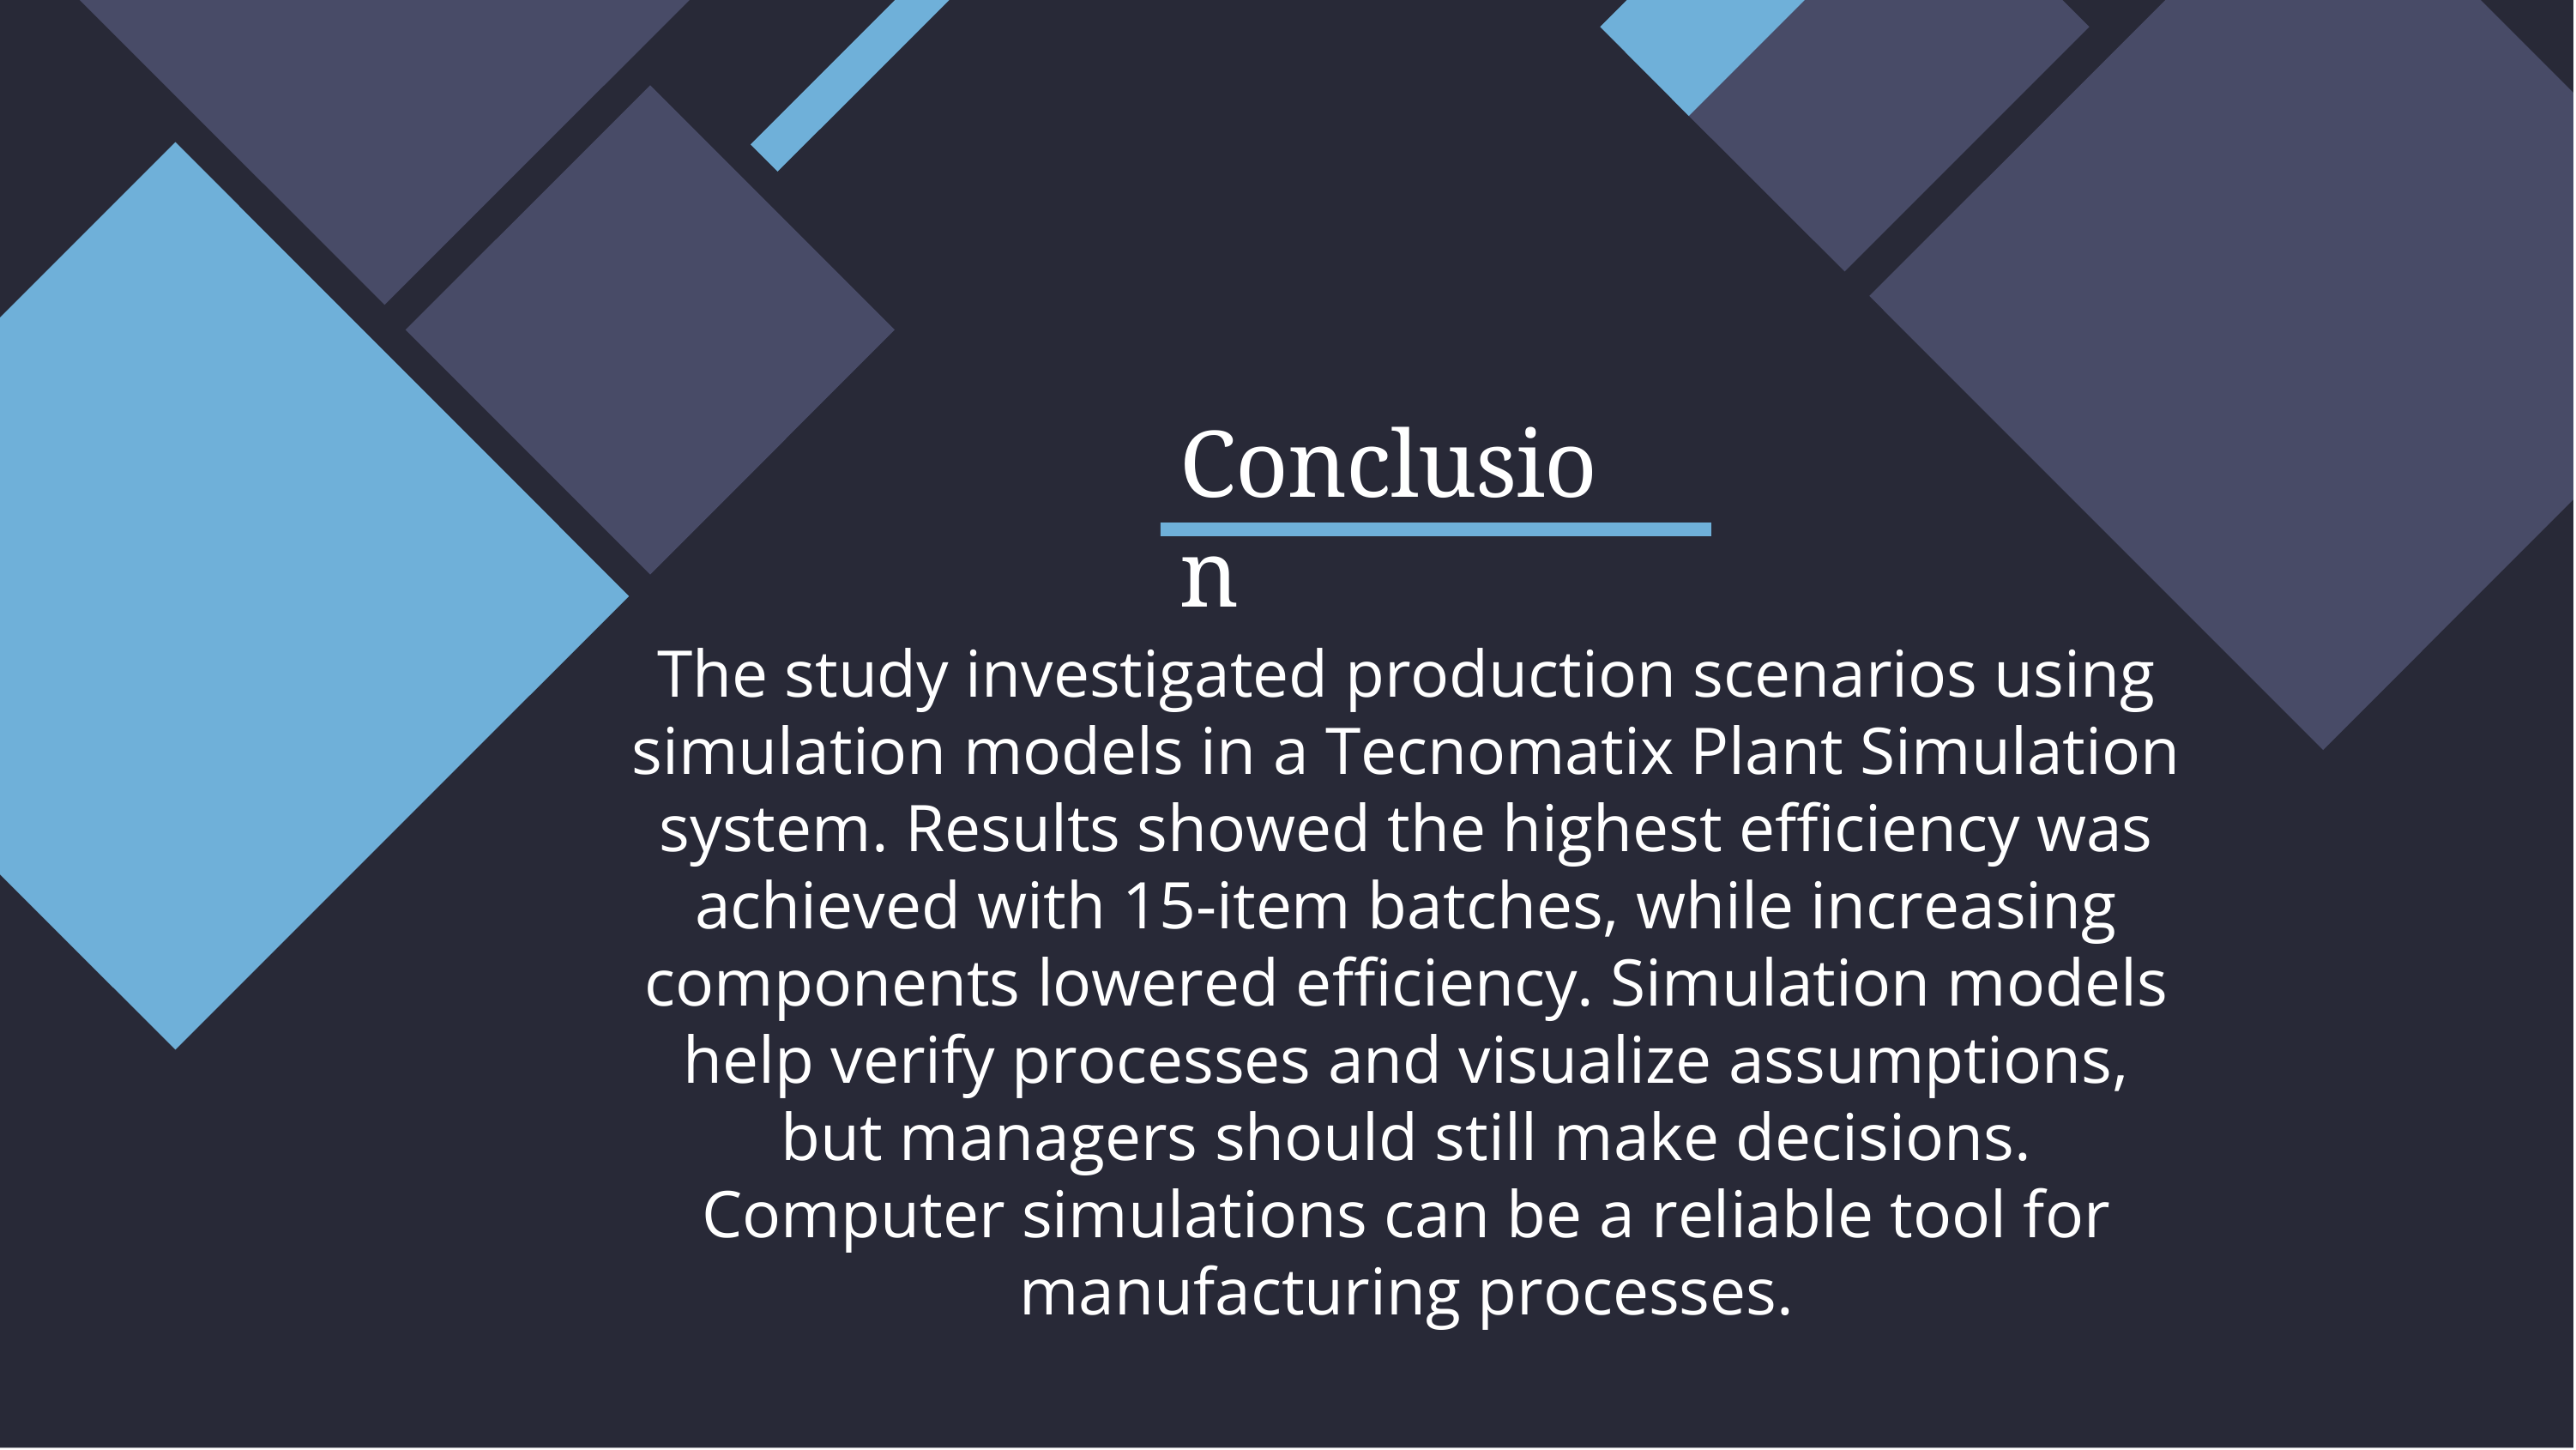

# Conclusion

The study investigated production scenarios using simulation models in a Tecnomatix Plant Simulation system. Results showed the highest efficiency was achieved with 15-item batches, while increasing components lowered efficiency. Simulation models help verify processes and visualize assumptions, but managers should still make decisions. Computer simulations can be a reliable tool for manufacturing processes.